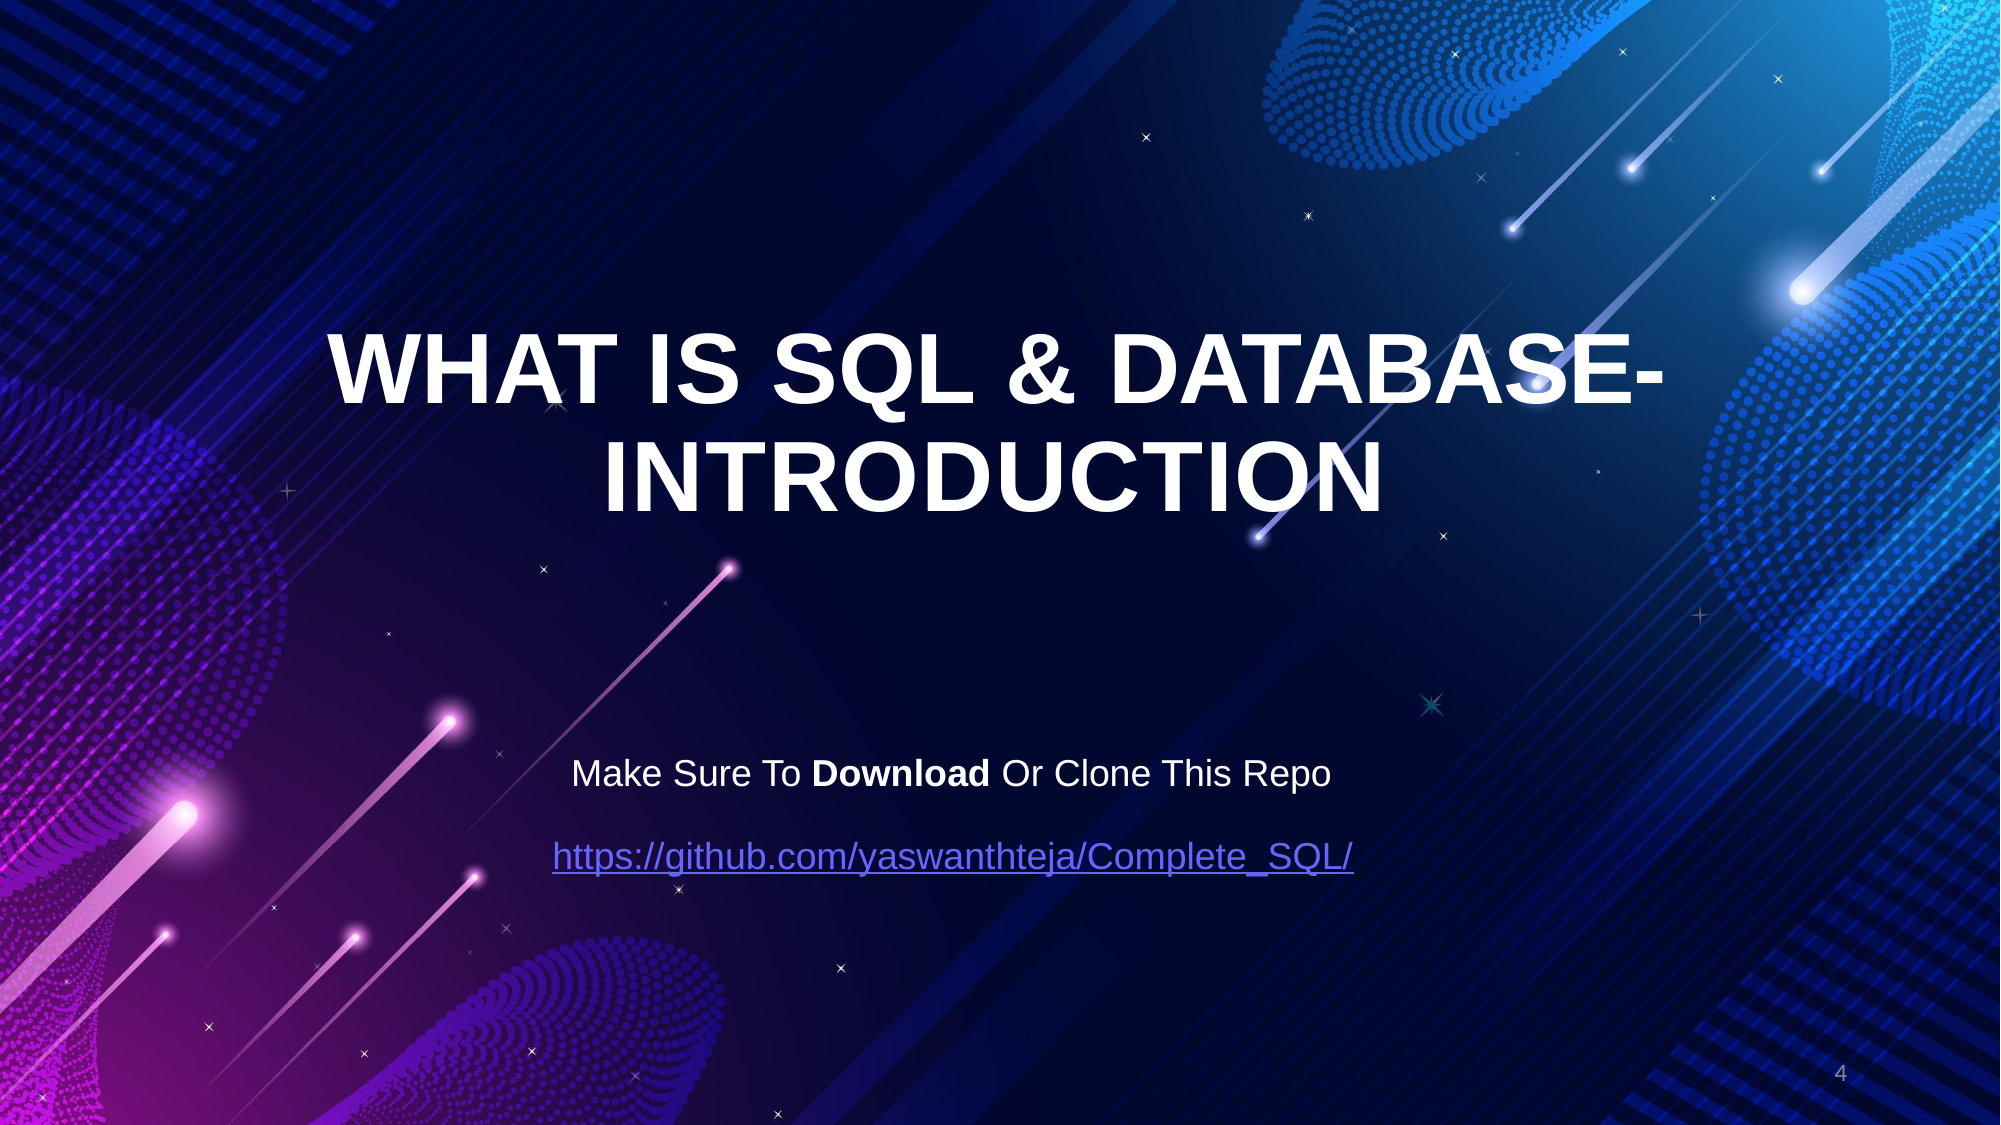

# WHAT IS SQL & DATABASE- INTRODUCTION
Make Sure To Download Or Clone This Repo
https://github.com/yaswanthteja/Complete_SQL/
4